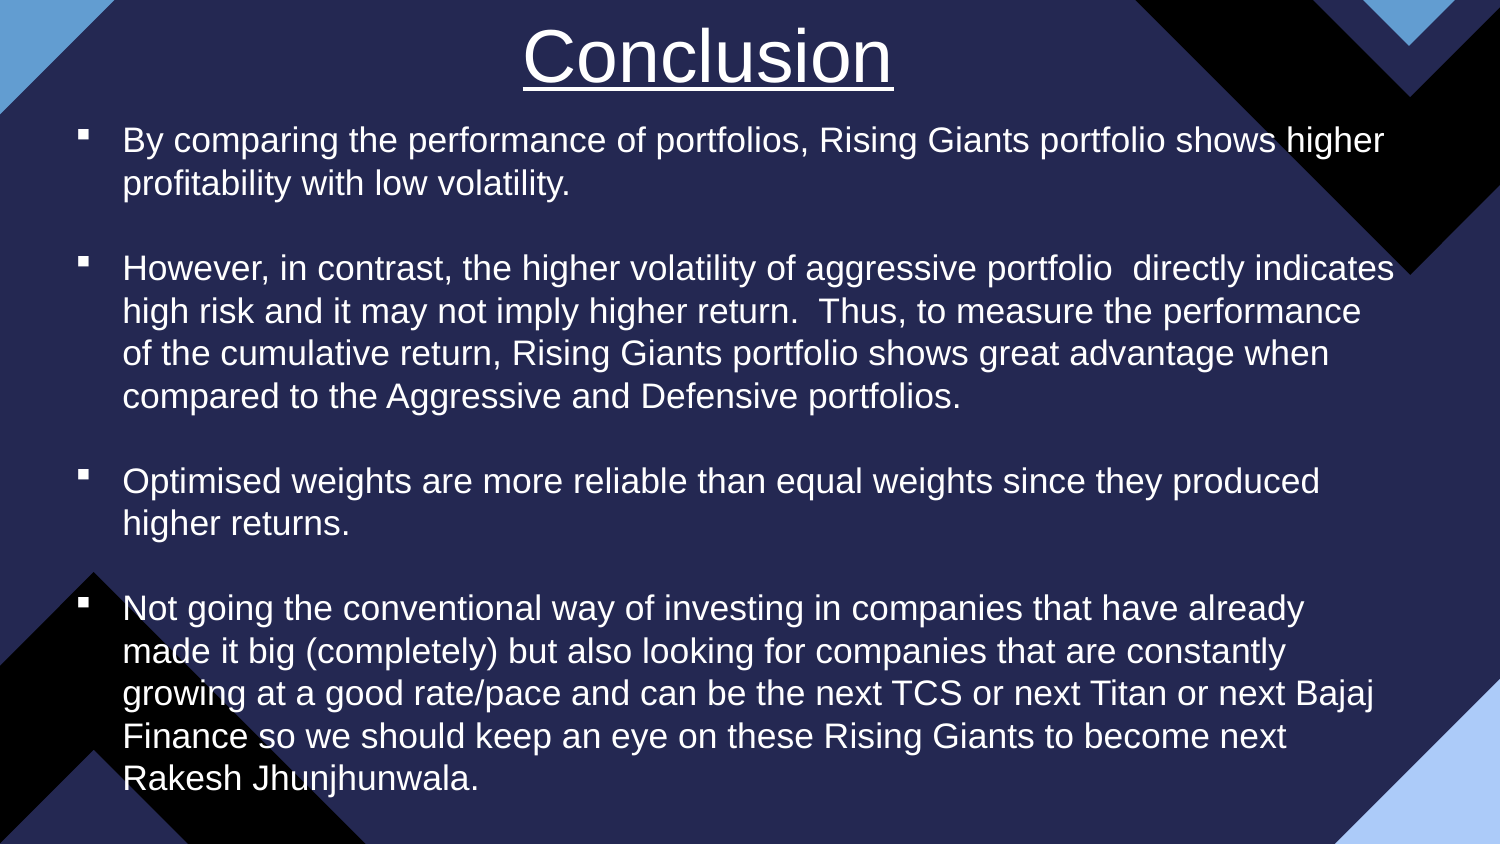

Conclusion
By comparing the performance of portfolios, Rising Giants portfolio shows higher profitability with low volatility.

However, in contrast, the higher volatility of aggressive portfolio  directly indicates high risk and it may not imply higher return.  Thus, to measure the performance of the cumulative return, Rising Giants portfolio shows great advantage when compared to the Aggressive and Defensive portfolios.

Optimised weights are more reliable than equal weights since they produced higher returns.

Not going the conventional way of investing in companies that have already made it big (completely) but also looking for companies that are constantly growing at a good rate/pace and can be the next TCS or next Titan or next Bajaj Finance so we should keep an eye on these Rising Giants to become next Rakesh Jhunjhunwala.